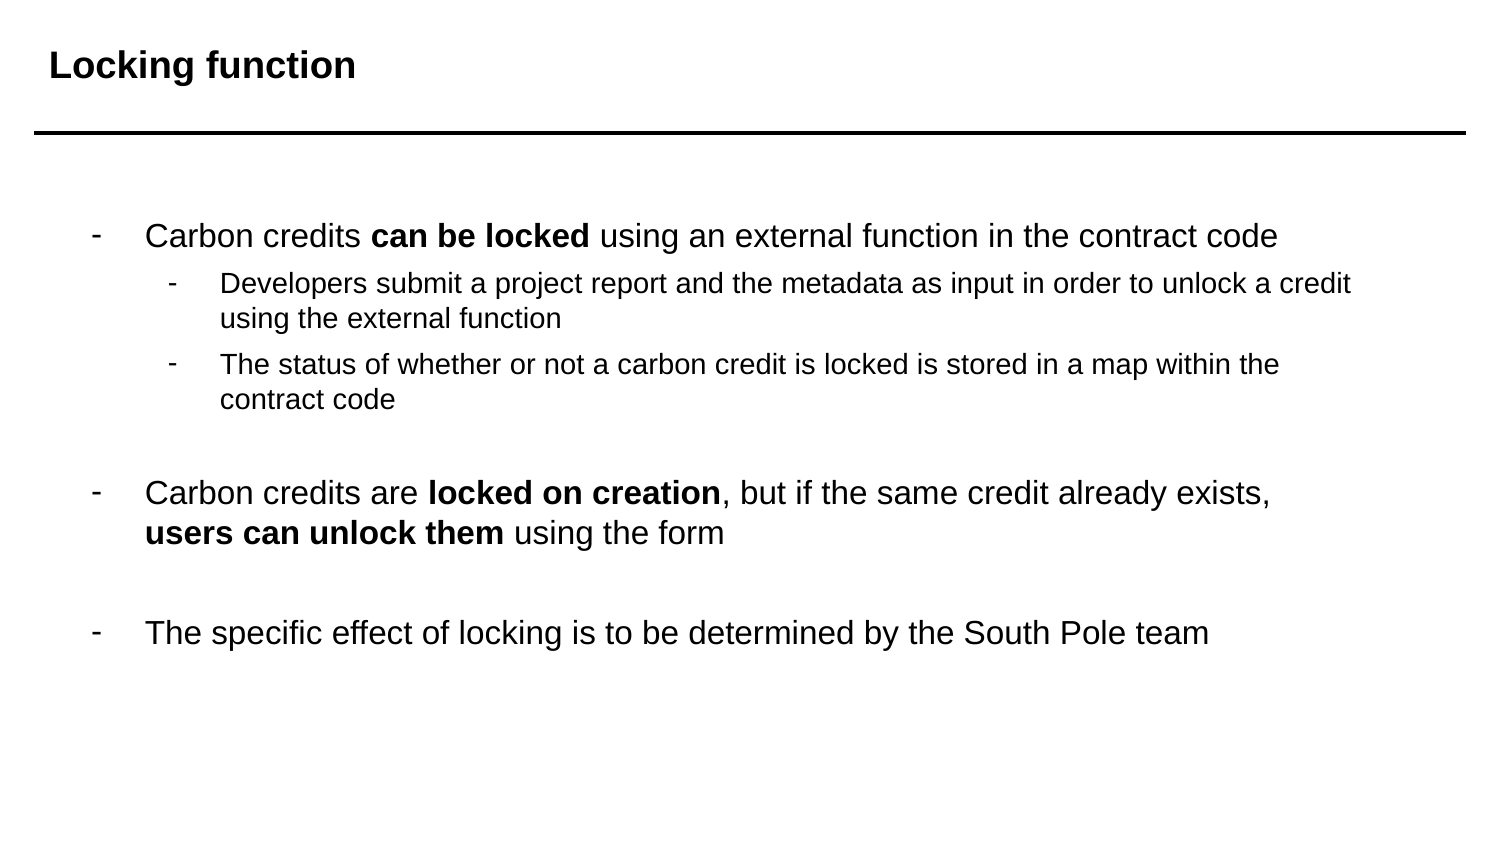

# Locking function

Carbon credits can be locked using an external function in the contract code
Developers submit a project report and the metadata as input in order to unlock a credit using the external function
The status of whether or not a carbon credit is locked is stored in a map within the contract code

Carbon credits are locked on creation, but if the same credit already exists, users can unlock them using the form

The specific effect of locking is to be determined by the South Pole team